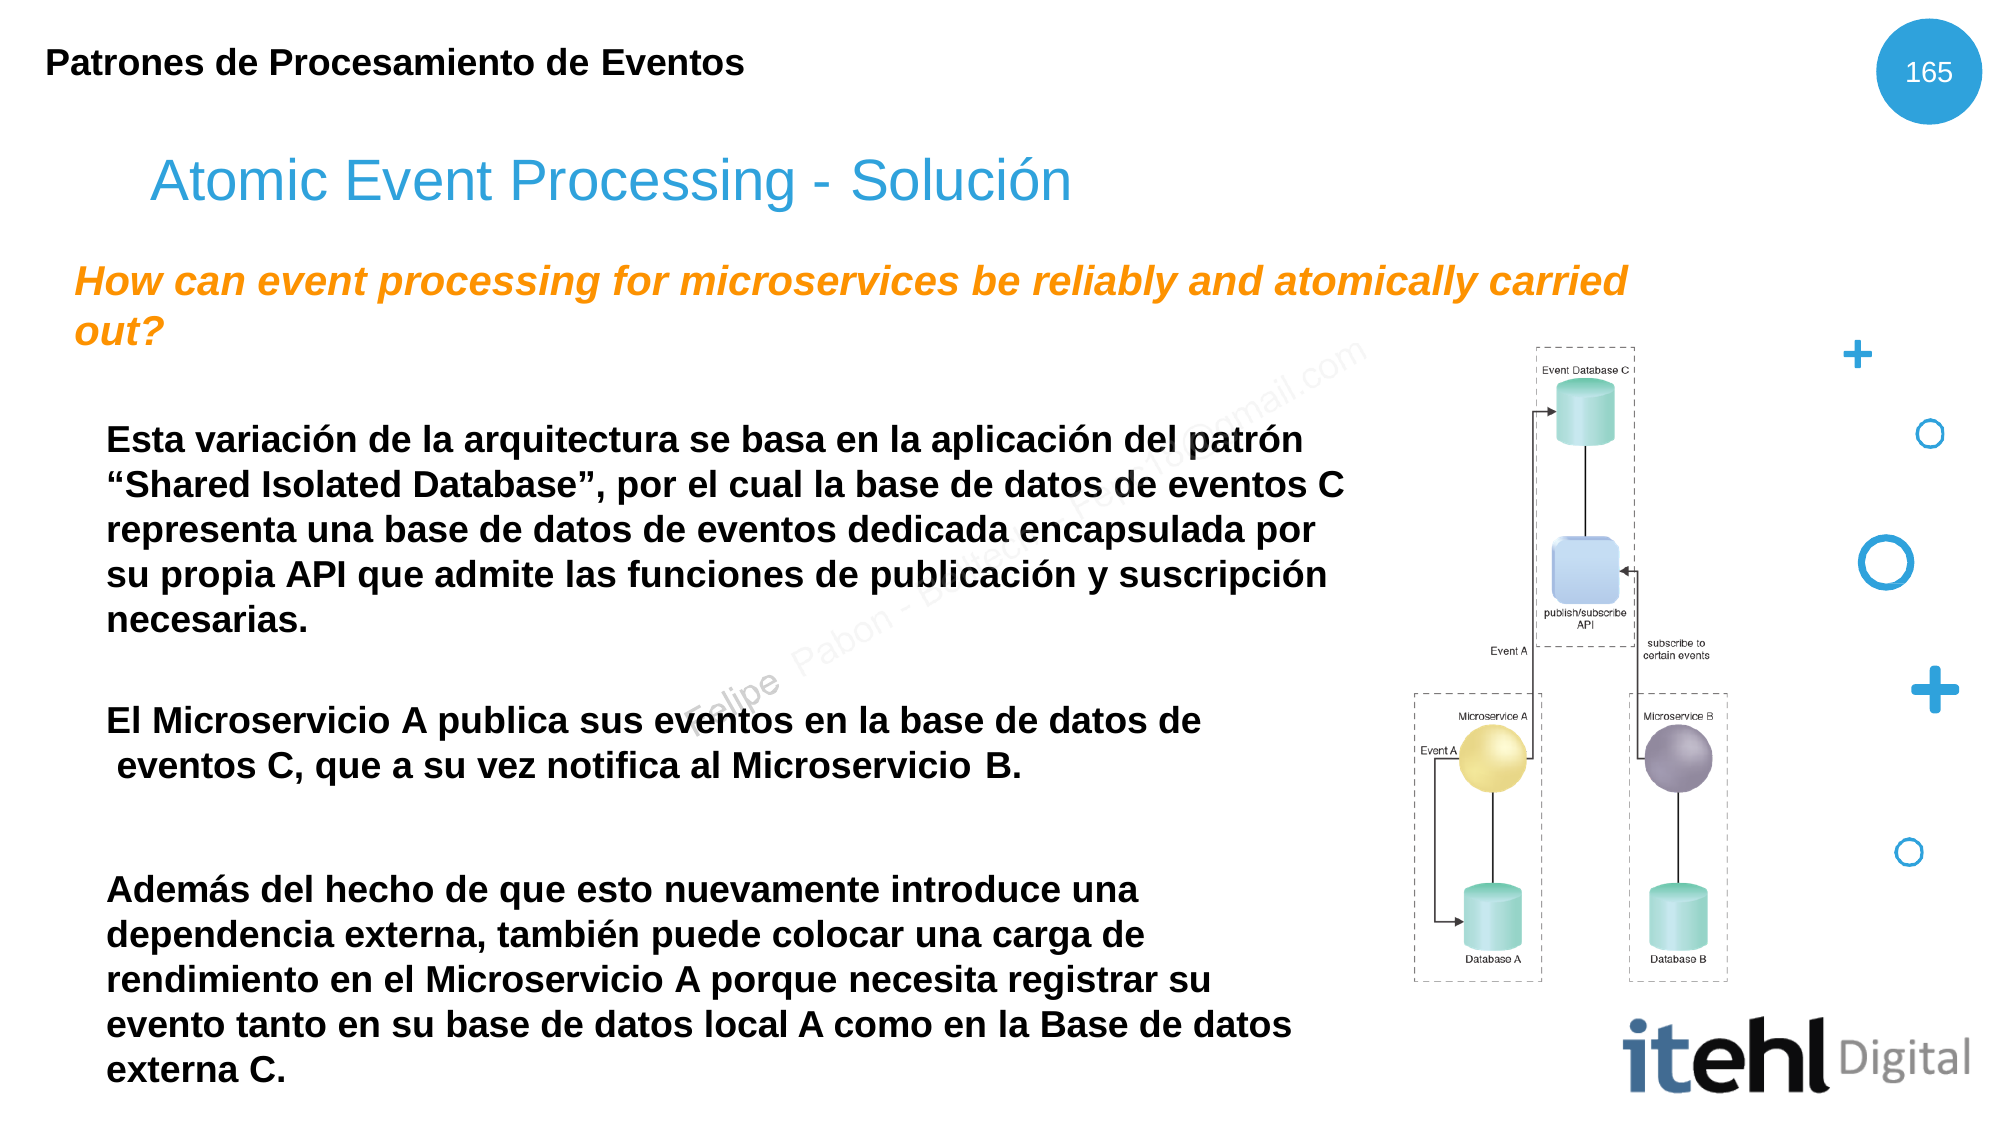

Patrones de Procesamiento de Eventos
165
# Atomic Event Processing - Solución
How can event processing for microservices be reliably and atomically carried out?

Esta variación de la arquitectura se basa en la aplicación del patrón  “Shared Isolated Database”, por el cual la base de datos de eventos C  representa una base de datos de eventos dedicada encapsulada por  su propia API que admite las funciones de publicación y suscripción  necesarias.

El Microservicio A publica sus eventos en la base de datos de  eventos C, que a su vez notifica al Microservicio B.

Además del hecho de que esto nuevamente introduce una  dependencia externa, también puede colocar una carga de  rendimiento en el Microservicio A porque necesita registrar su  evento tanto en su base de datos local A como en la Base de datos  externa C.